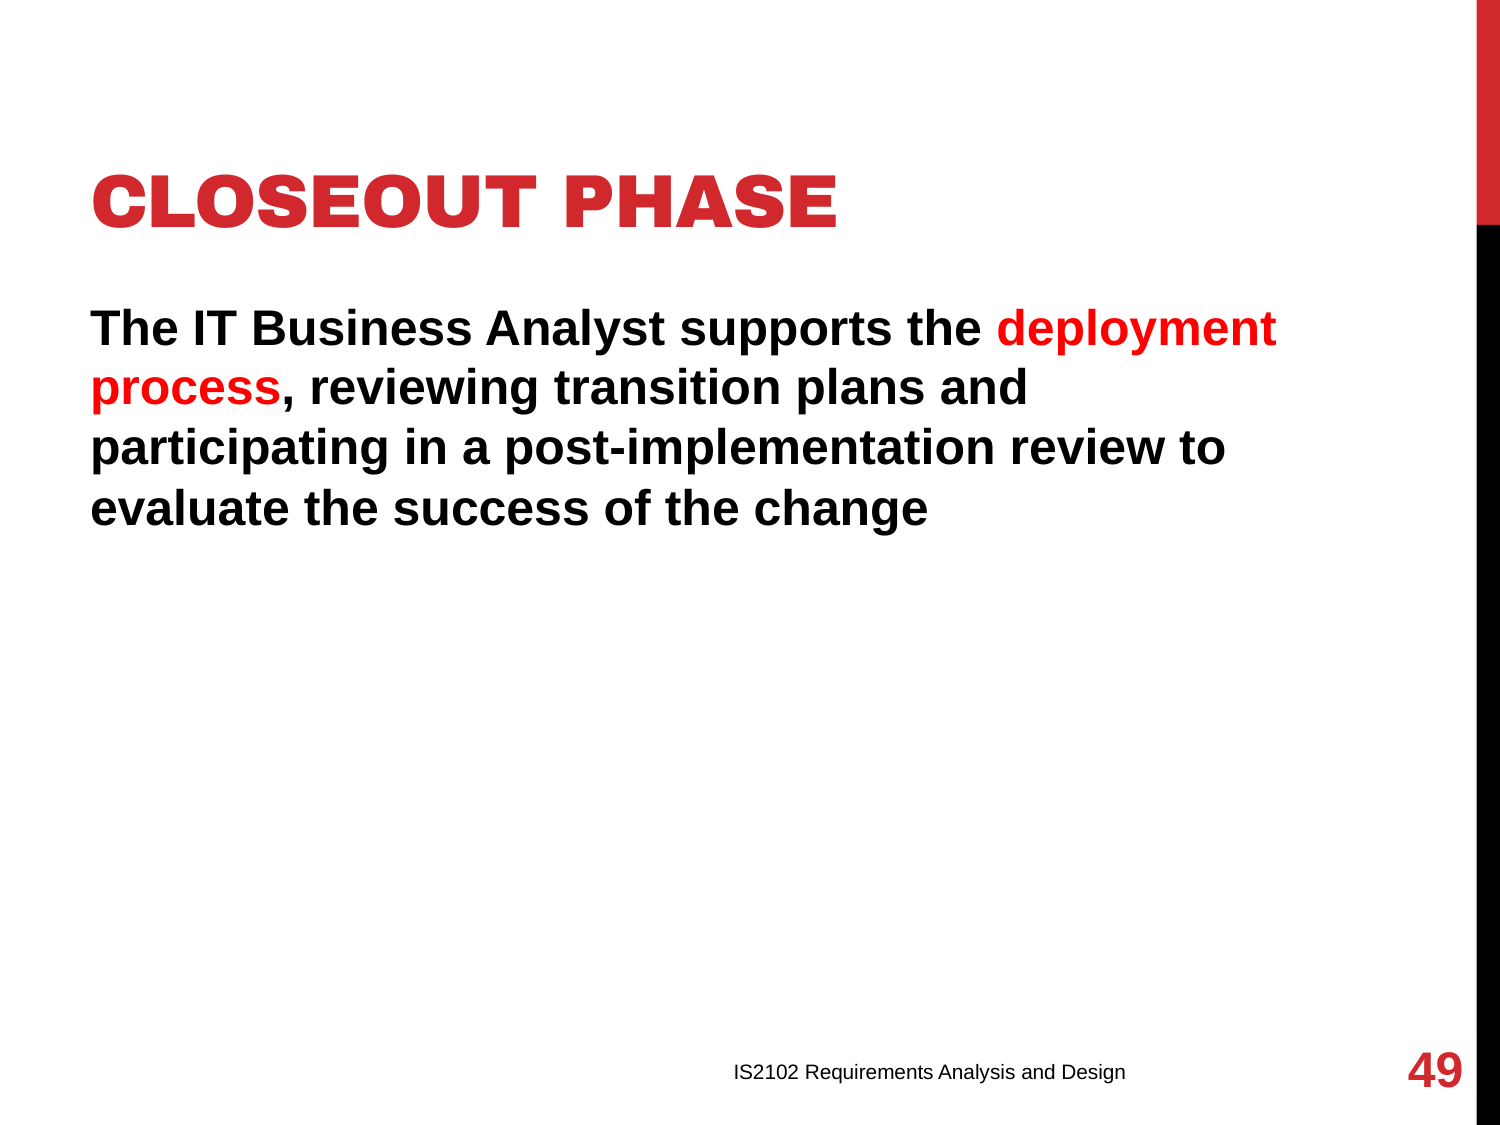

# Closeout Phase
The IT Business Analyst supports the deployment process, reviewing transition plans and participating in a post-implementation review to evaluate the success of the change
49
IS2102 Requirements Analysis and Design